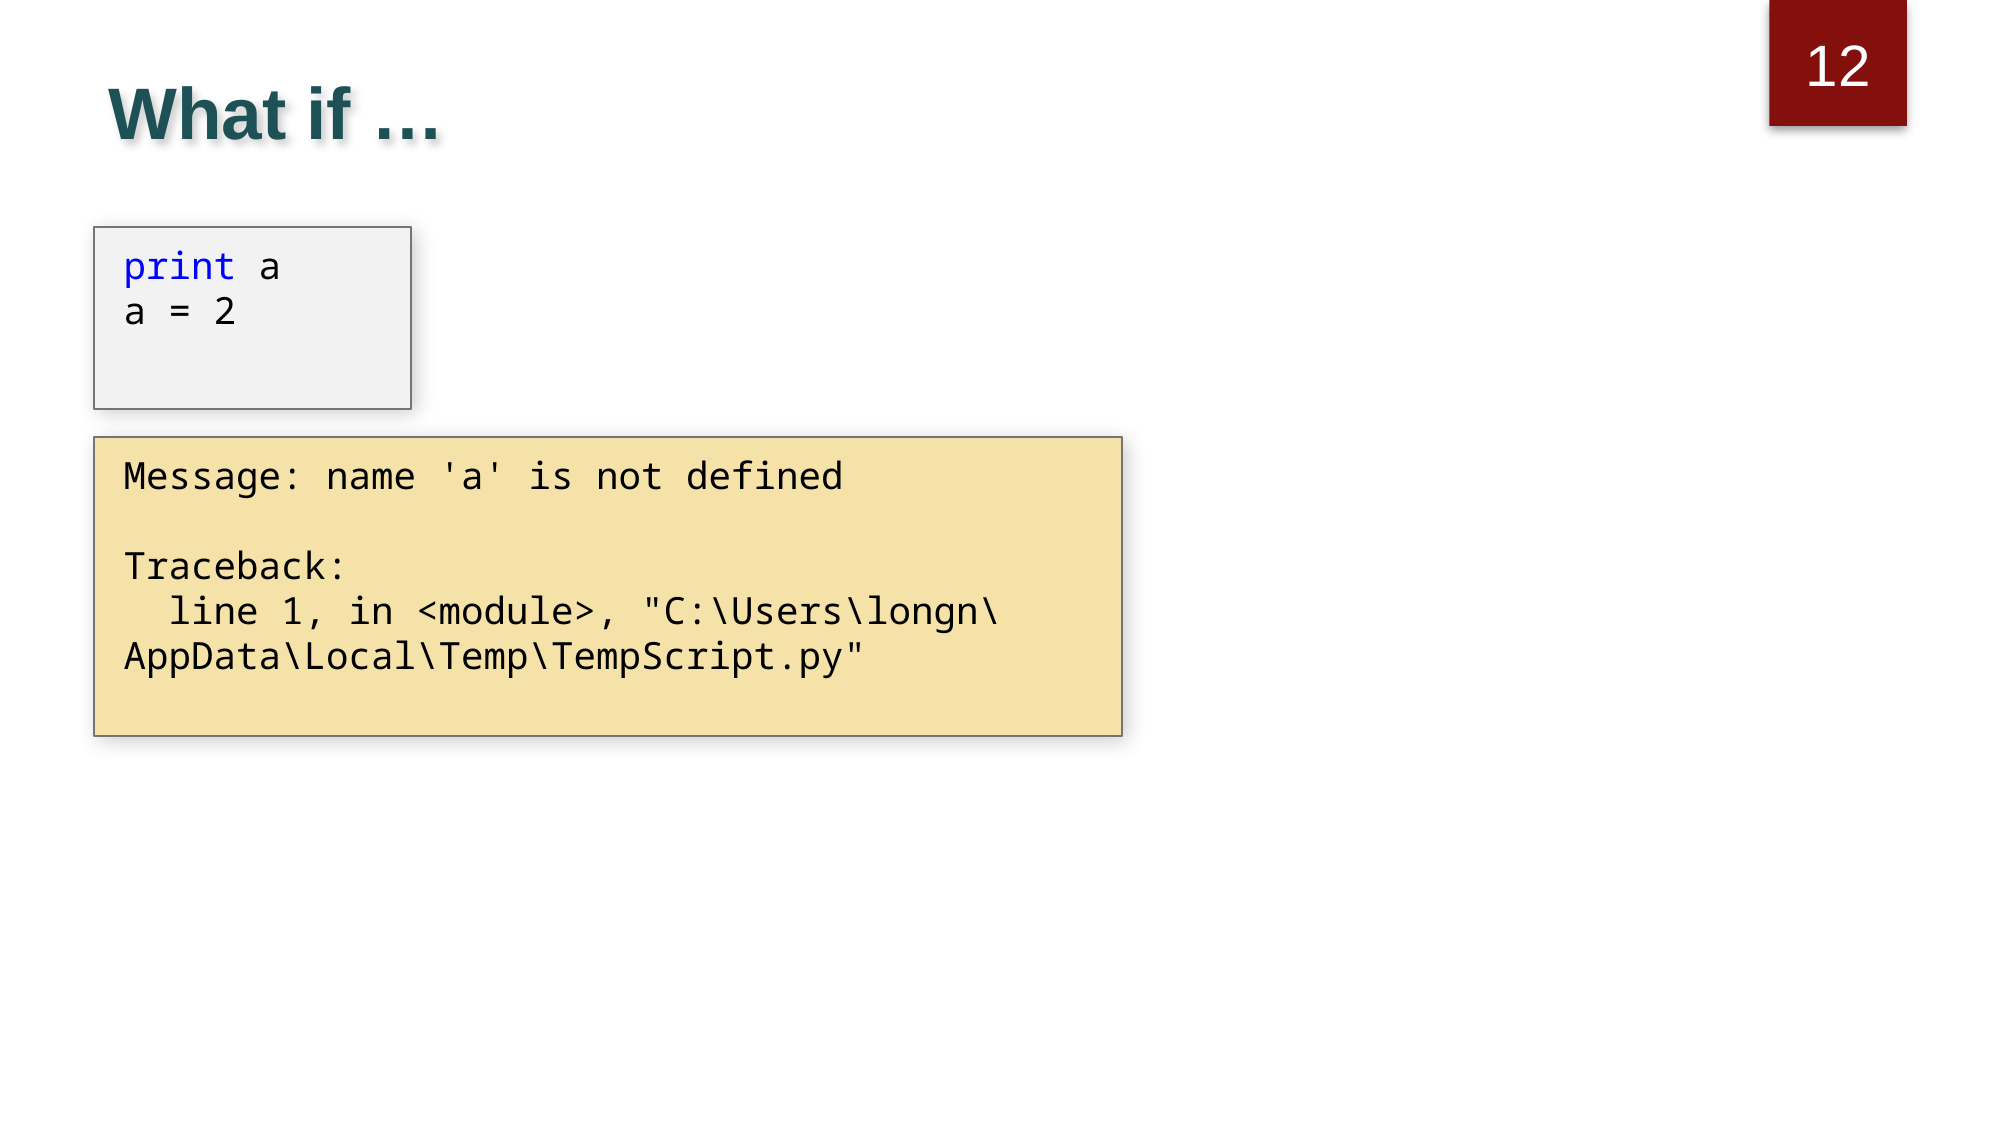

12
# What if …
print a
a = 2

Message: name 'a' is not defined

Traceback:
  line 1, in <module>, "C:\Users\longn\AppData\Local\Temp\TempScript.py"